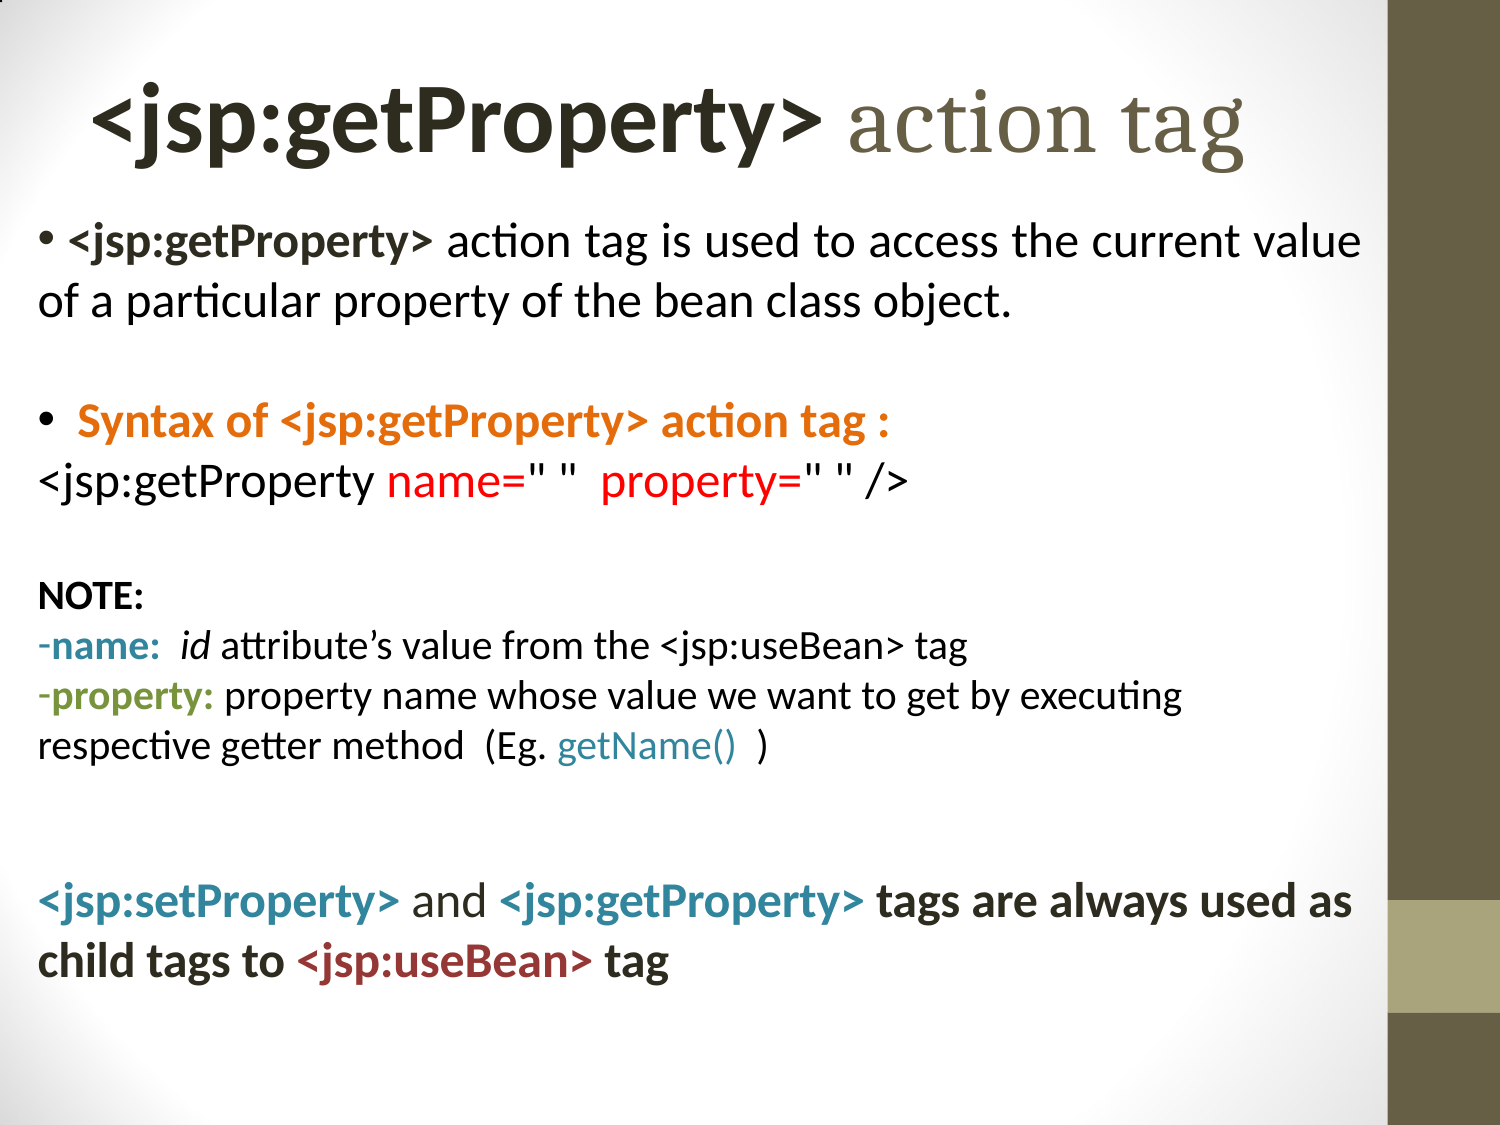

# <jsp:getProperty> action tag
 <jsp:getProperty> action tag is used to access the current value of a particular property of the bean class object.

  Syntax of <jsp:getProperty> action tag :
<jsp:getProperty name=" "  property=" " />

NOTE:
name:  id attribute’s value from the <jsp:useBean> tag
property: property name whose value we want to get by executing respective getter method  (Eg. getName()  )

<jsp:setProperty> and <jsp:getProperty> tags are always used as child tags to <jsp:useBean> tag